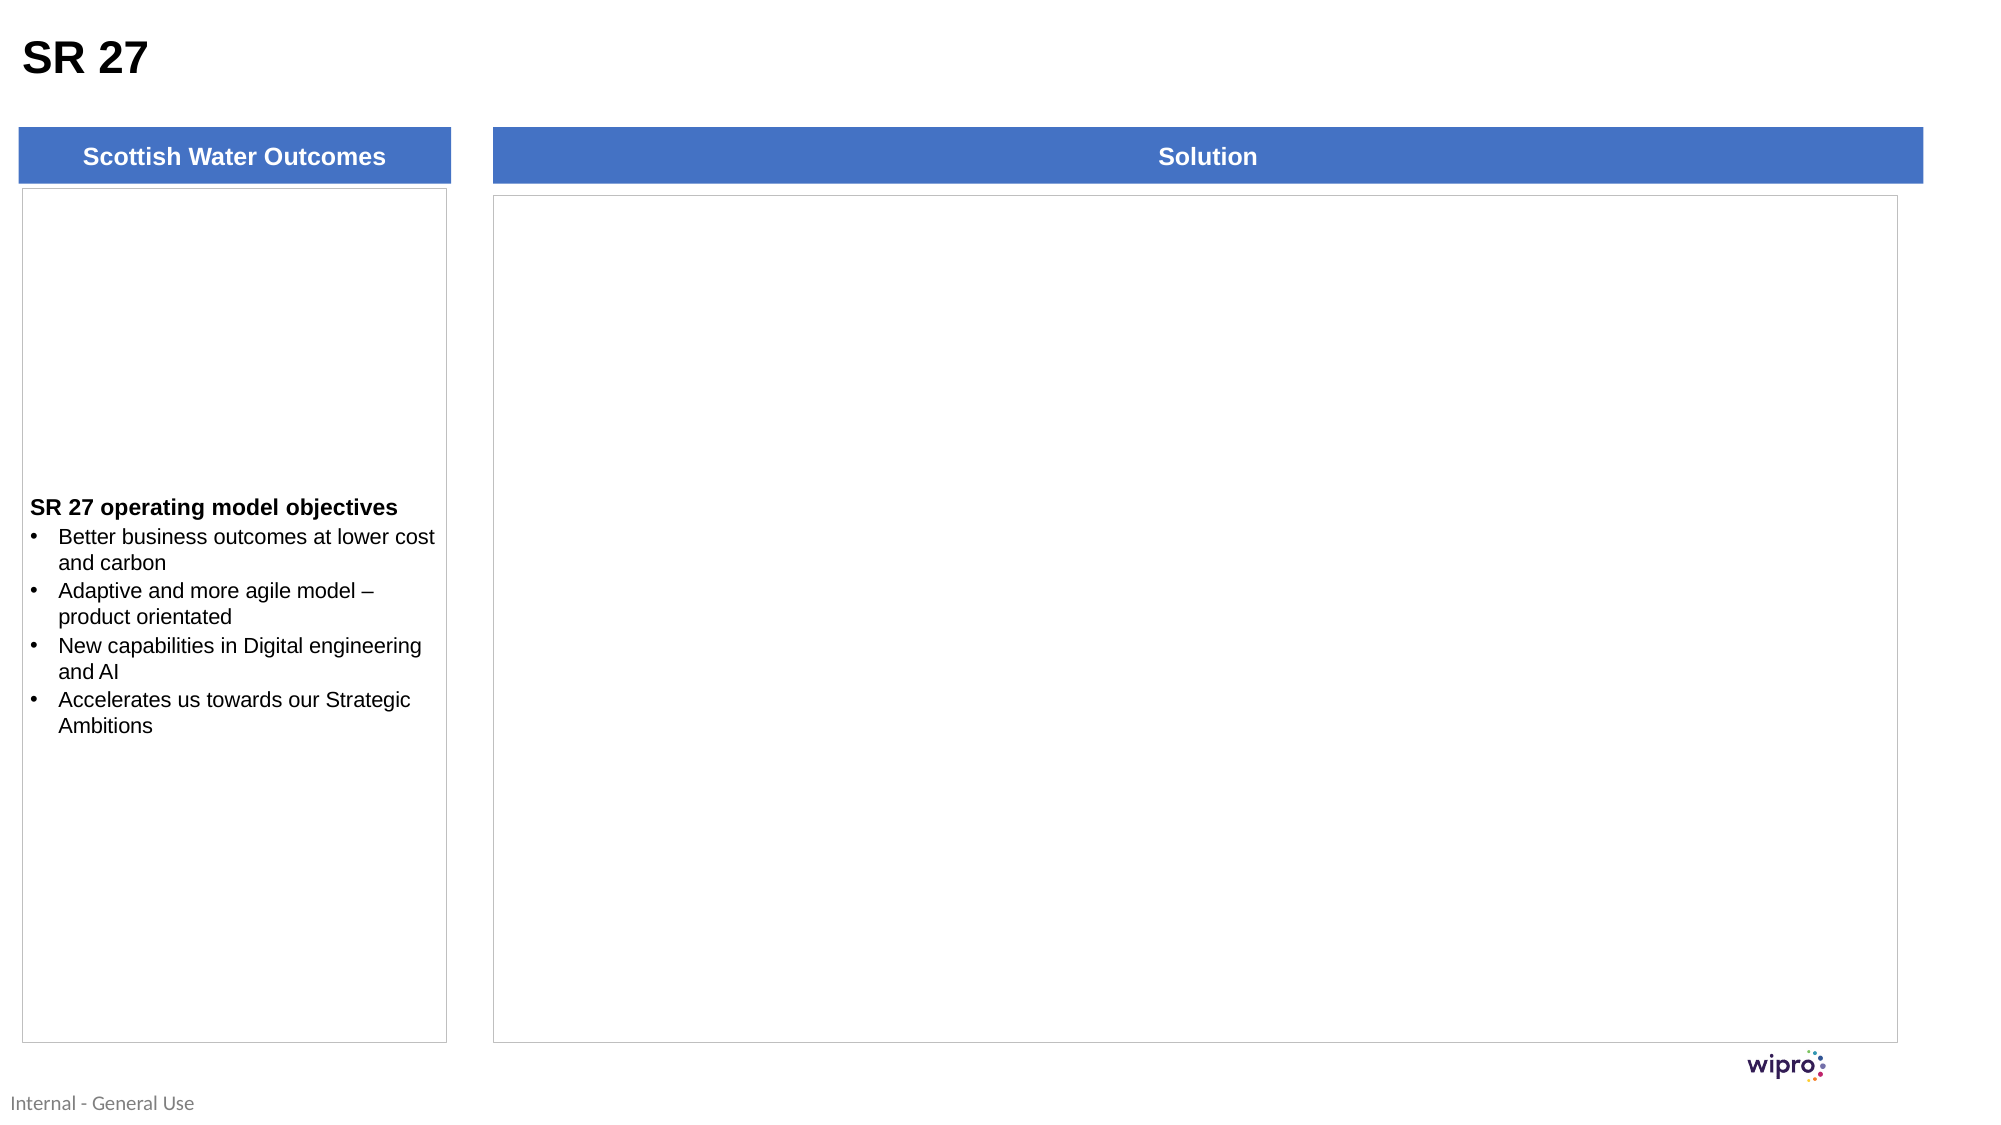

# SR 27
Solution
Scottish Water Outcomes
SR 27 operating model objectives
Better business outcomes at lower cost and carbon
Adaptive and more agile model – product orientated
New capabilities in Digital engineering and AI
Accelerates us towards our Strategic Ambitions